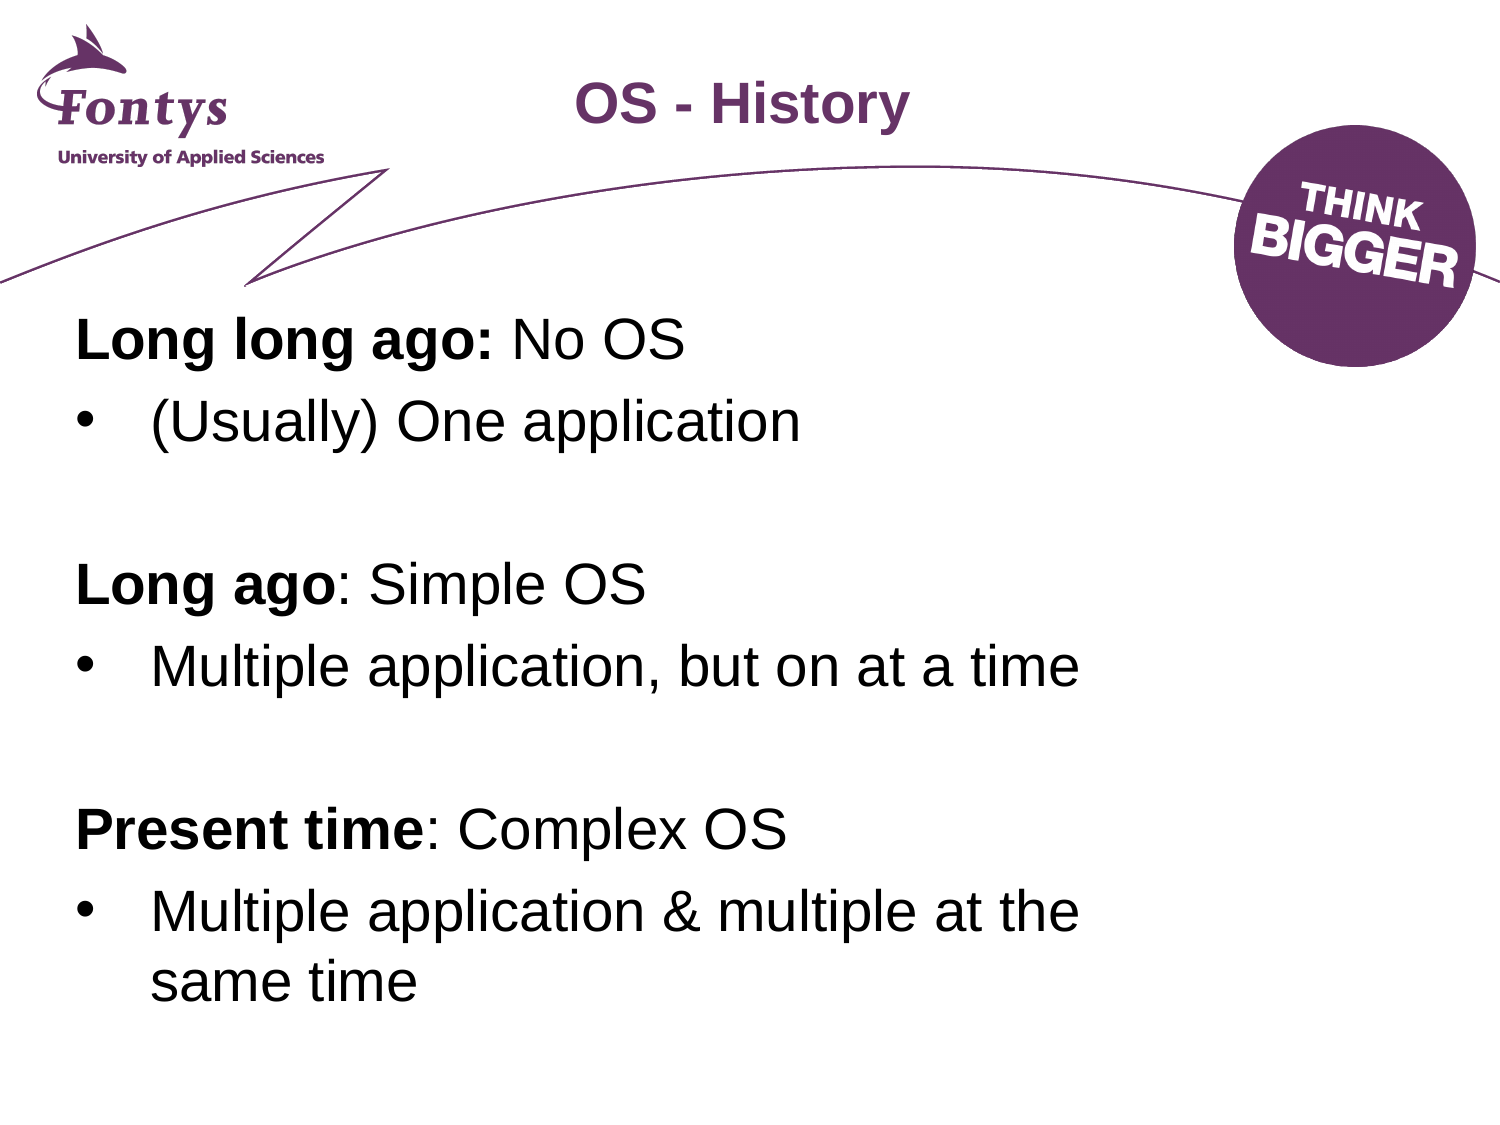

# OS - History
Long long ago: No OS
(Usually) One application

Long ago: Simple OS
Multiple application, but on at a time

Present time: Complex OS
Multiple application & multiple at the same time